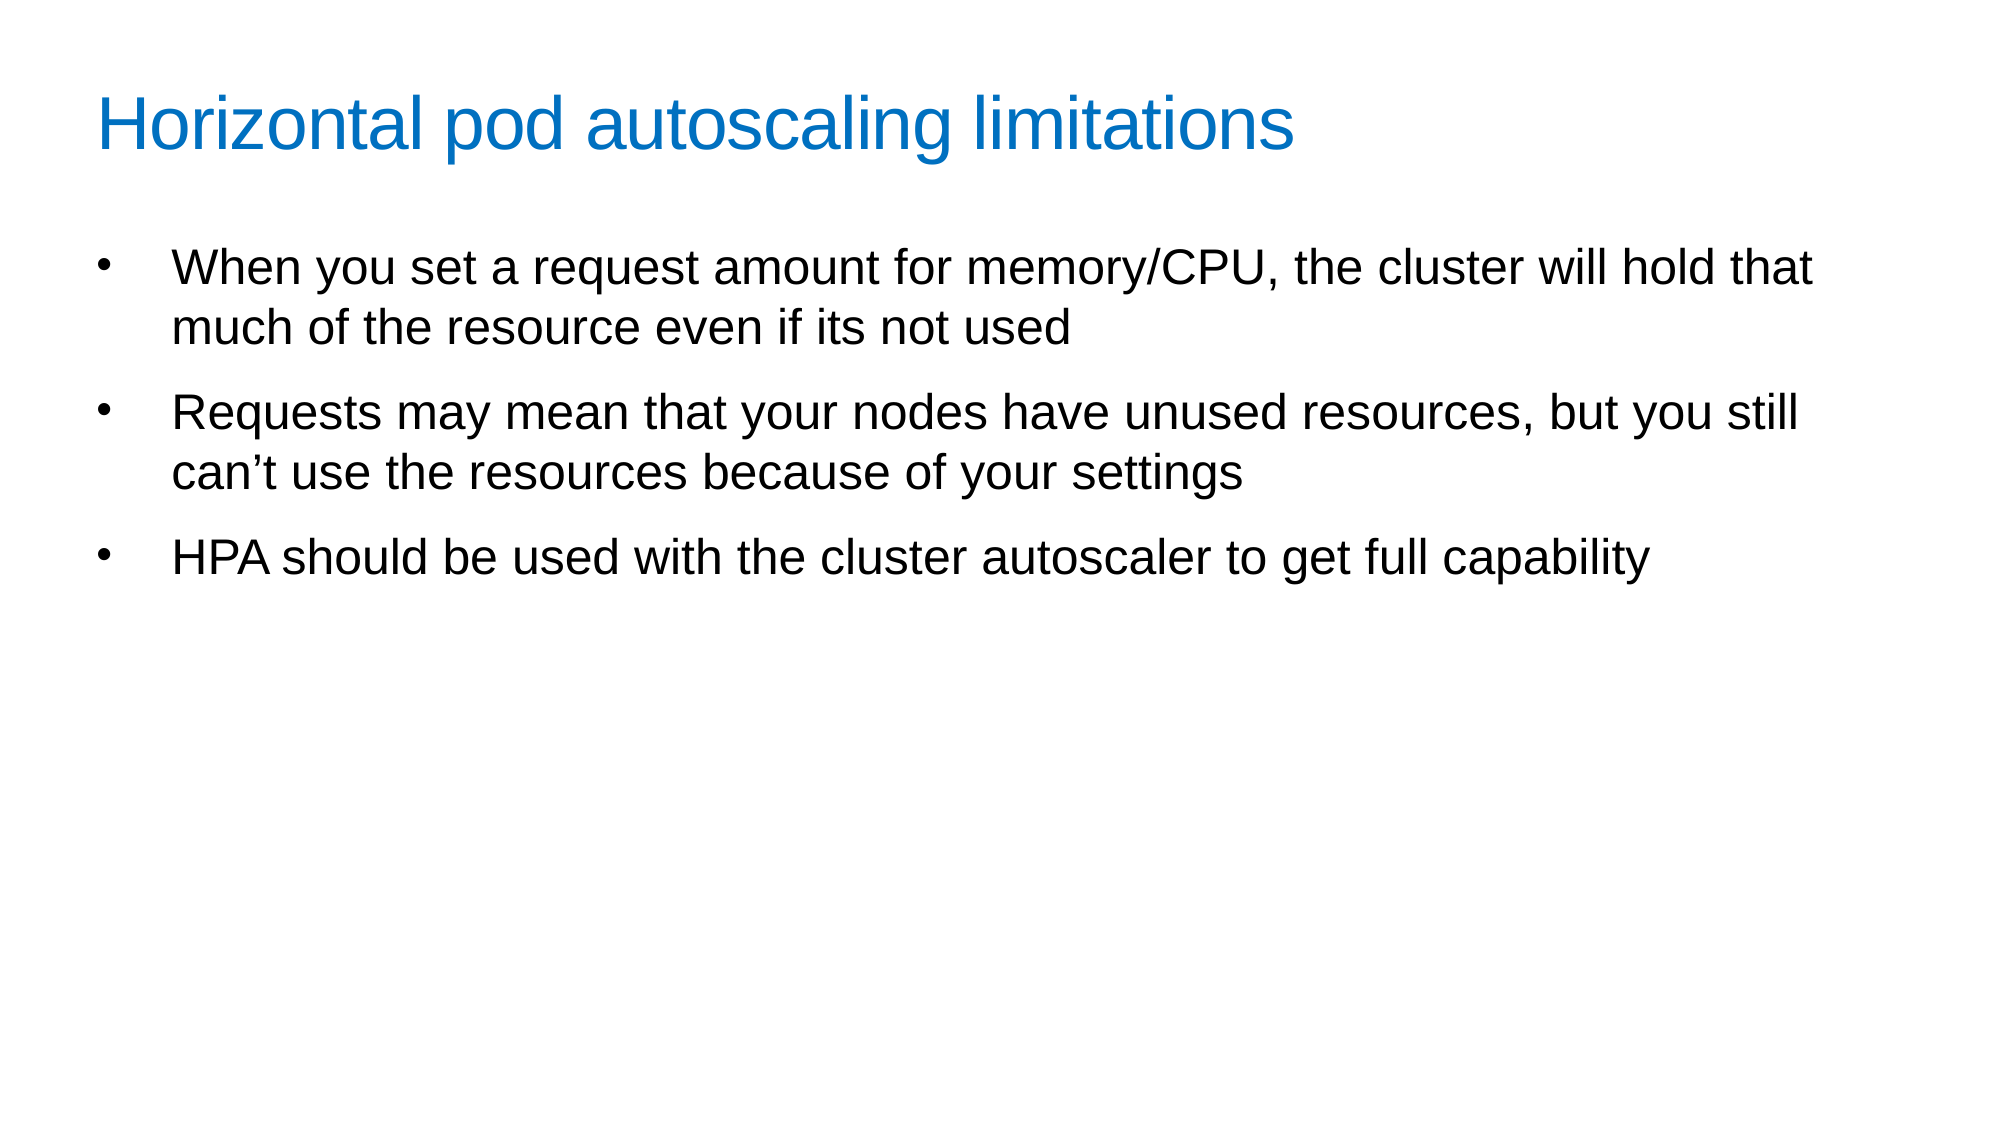

# Horizontal pod autoscaling limitations
When you set a request amount for memory/CPU, the cluster will hold that much of the resource even if its not used
Requests may mean that your nodes have unused resources, but you still can’t use the resources because of your settings
HPA should be used with the cluster autoscaler to get full capability